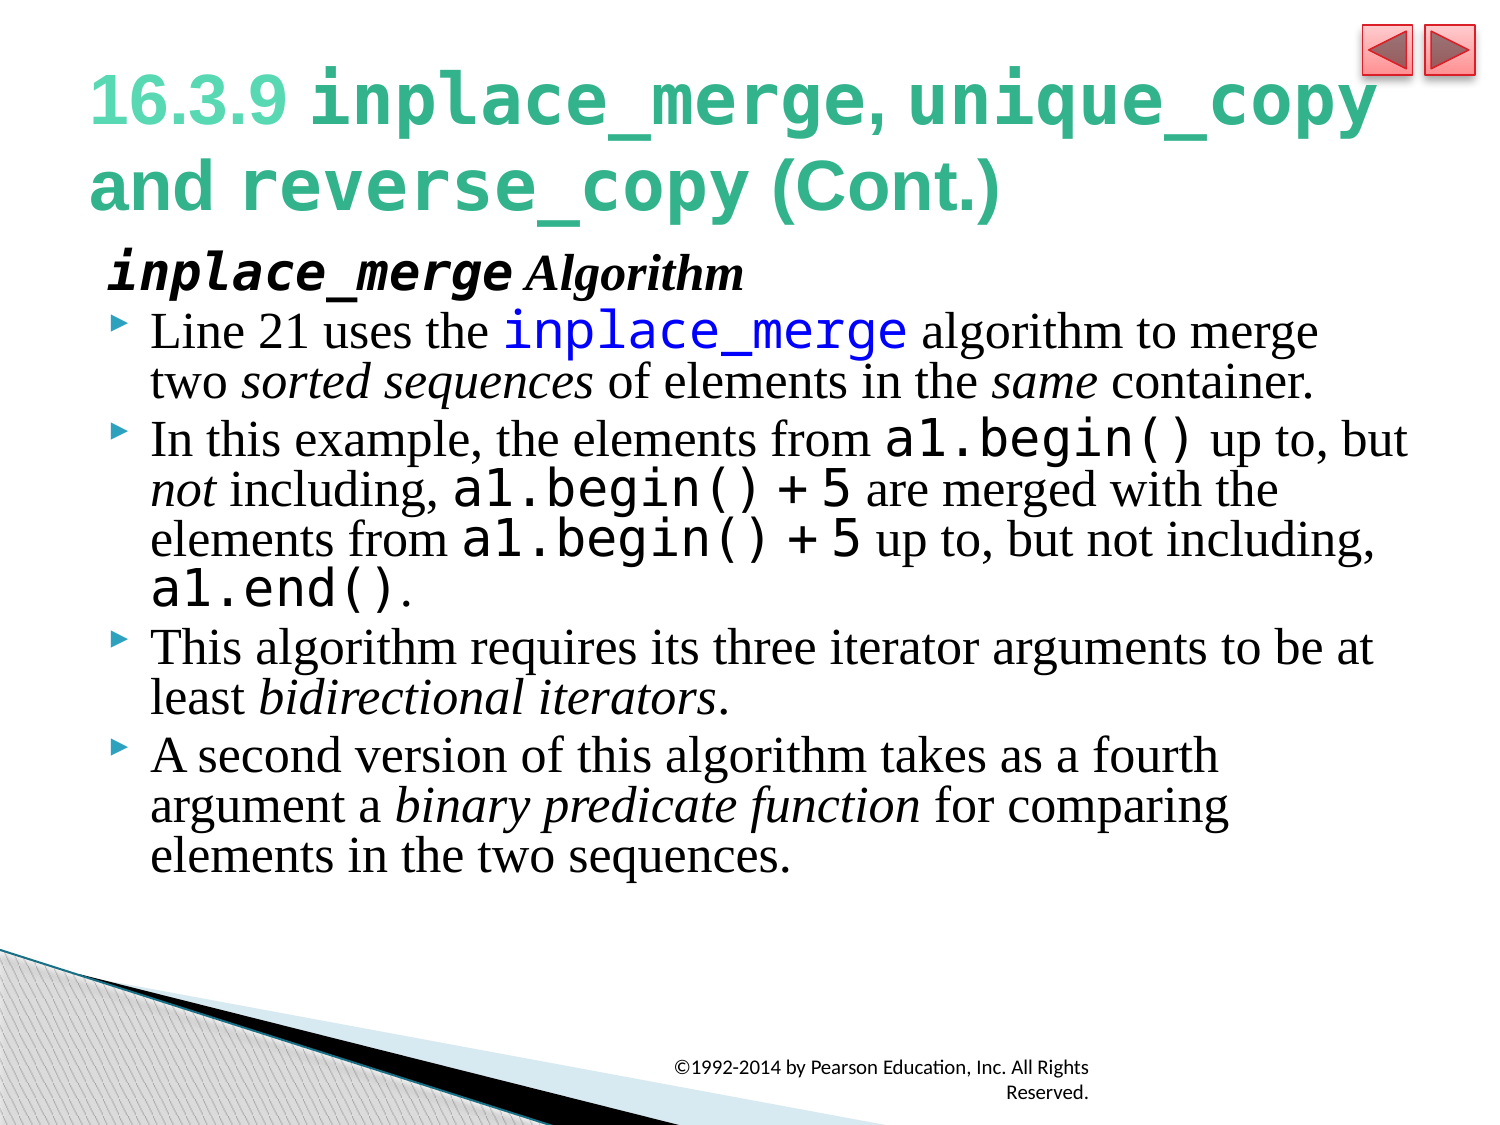

# 16.3.9 inplace_merge, unique_copy and reverse_copy (Cont.)
inplace_merge Algorithm
Line 21 uses the inplace_merge algorithm to merge two sorted sequences of elements in the same container.
In this example, the elements from a1.begin() up to, but not including, a1.begin() + 5 are merged with the elements from a1.begin() + 5 up to, but not including, a1.end().
This algorithm requires its three iterator arguments to be at least bidirectional iterators.
A second version of this algorithm takes as a fourth argument a binary predicate function for comparing elements in the two sequences.
©1992-2014 by Pearson Education, Inc. All Rights Reserved.